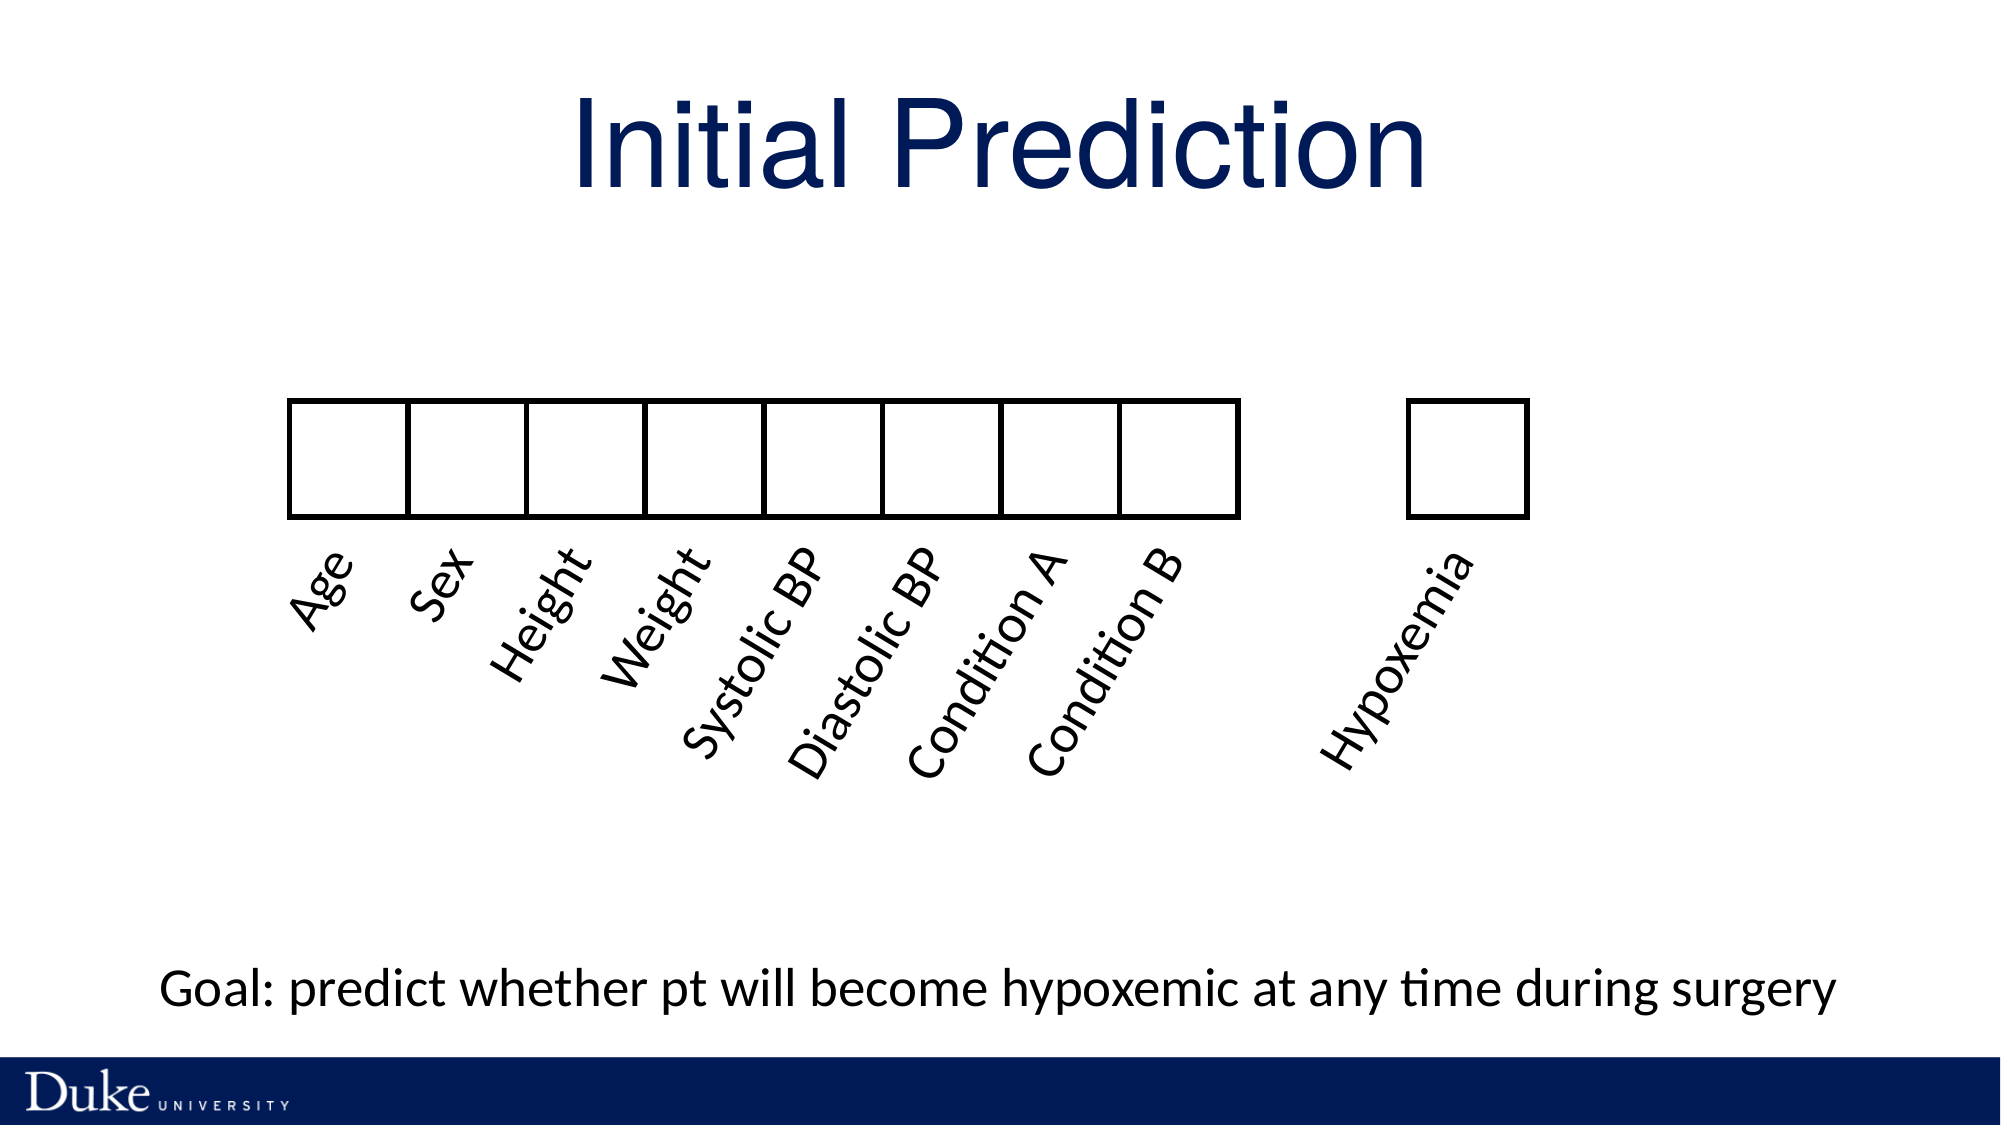

# Initial Prediction
|  |
| --- |
|  |  |  |  |  |  |  |  |
| --- | --- | --- | --- | --- | --- | --- | --- |
Condition A
Condition B
Systolic BP
Diastolic BP
Height
Weight
Age
Sex
Hypoxemia
Goal: predict whether pt will become hypoxemic at any time during surgery